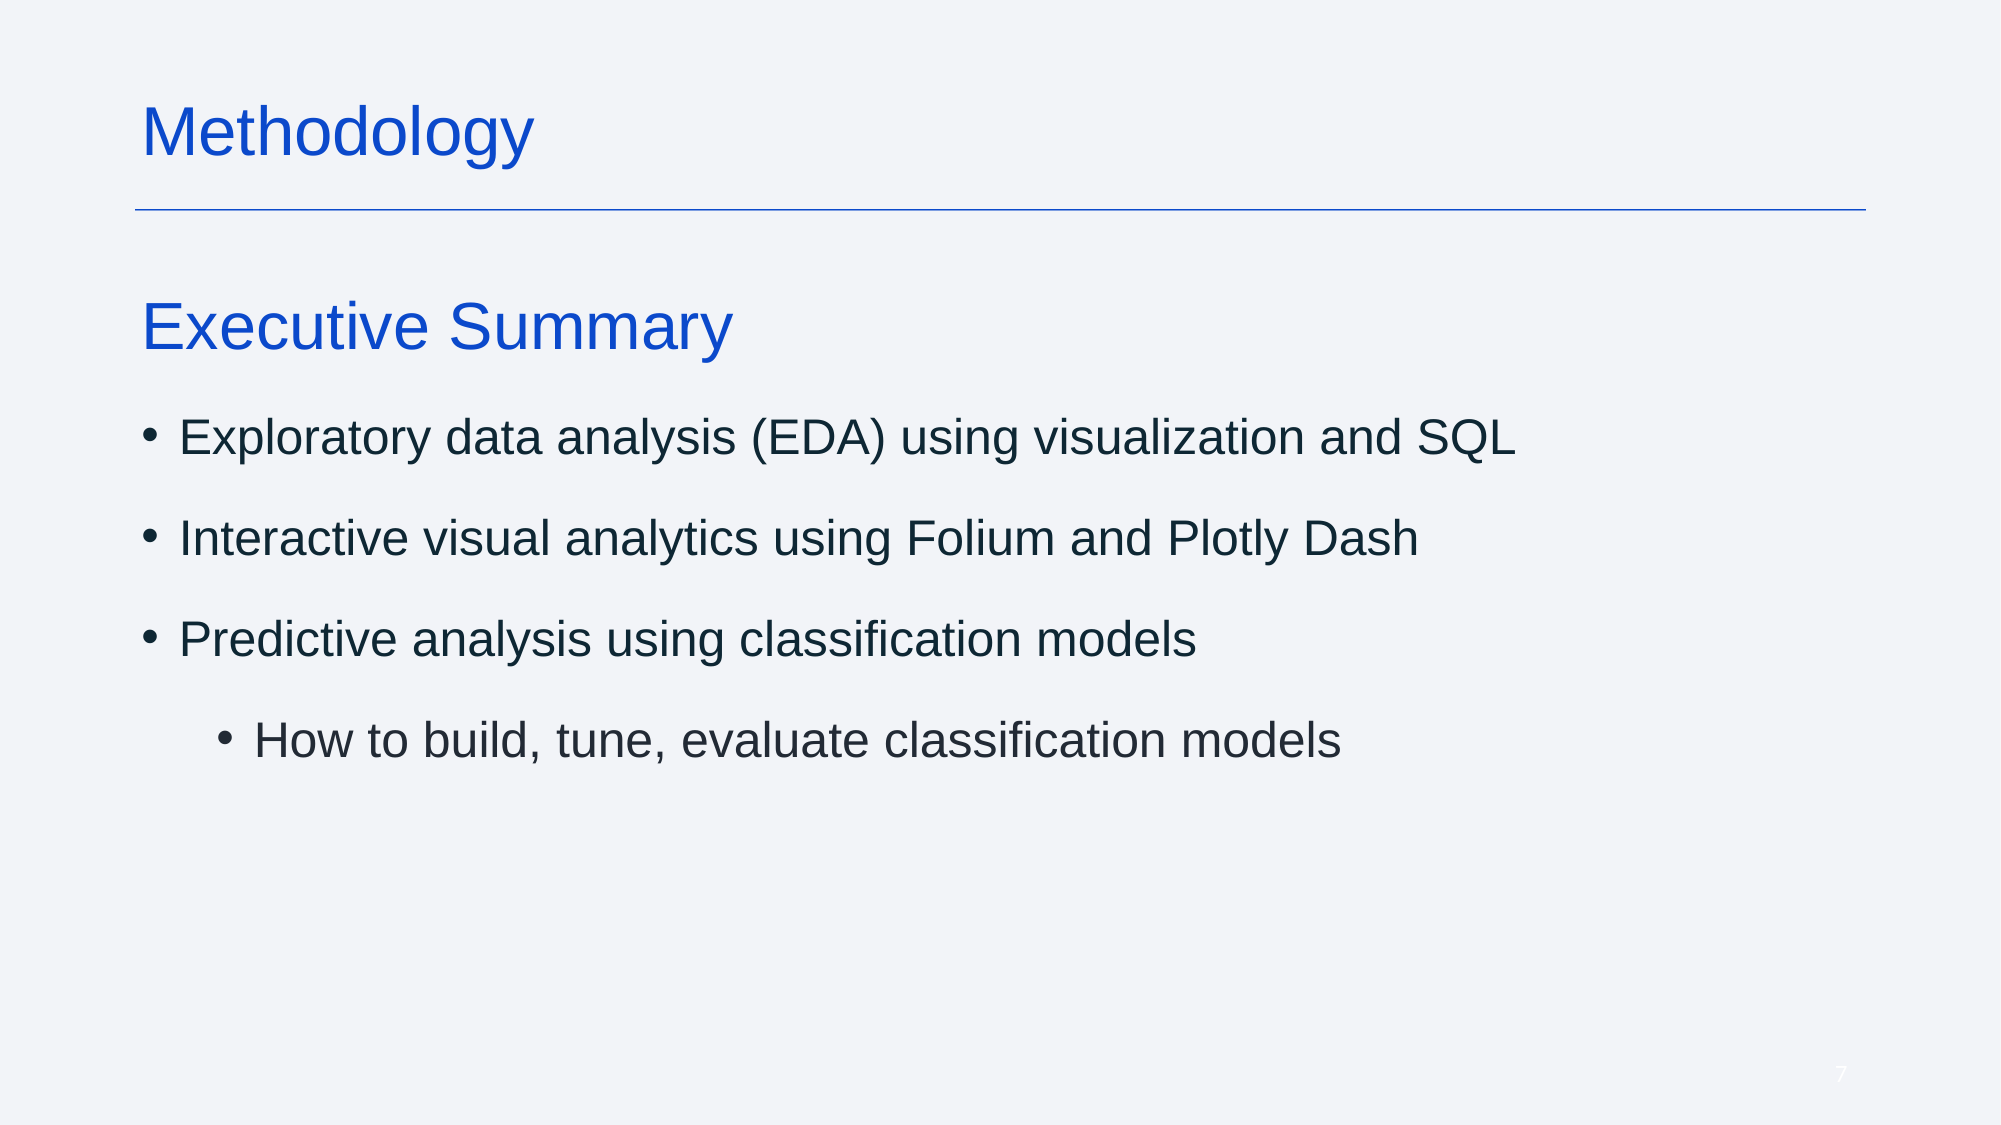

Methodology
Executive Summary
Exploratory data analysis (EDA) using visualization and SQL
Interactive visual analytics using Folium and Plotly Dash
Predictive analysis using classification models
How to build, tune, evaluate classification models

7